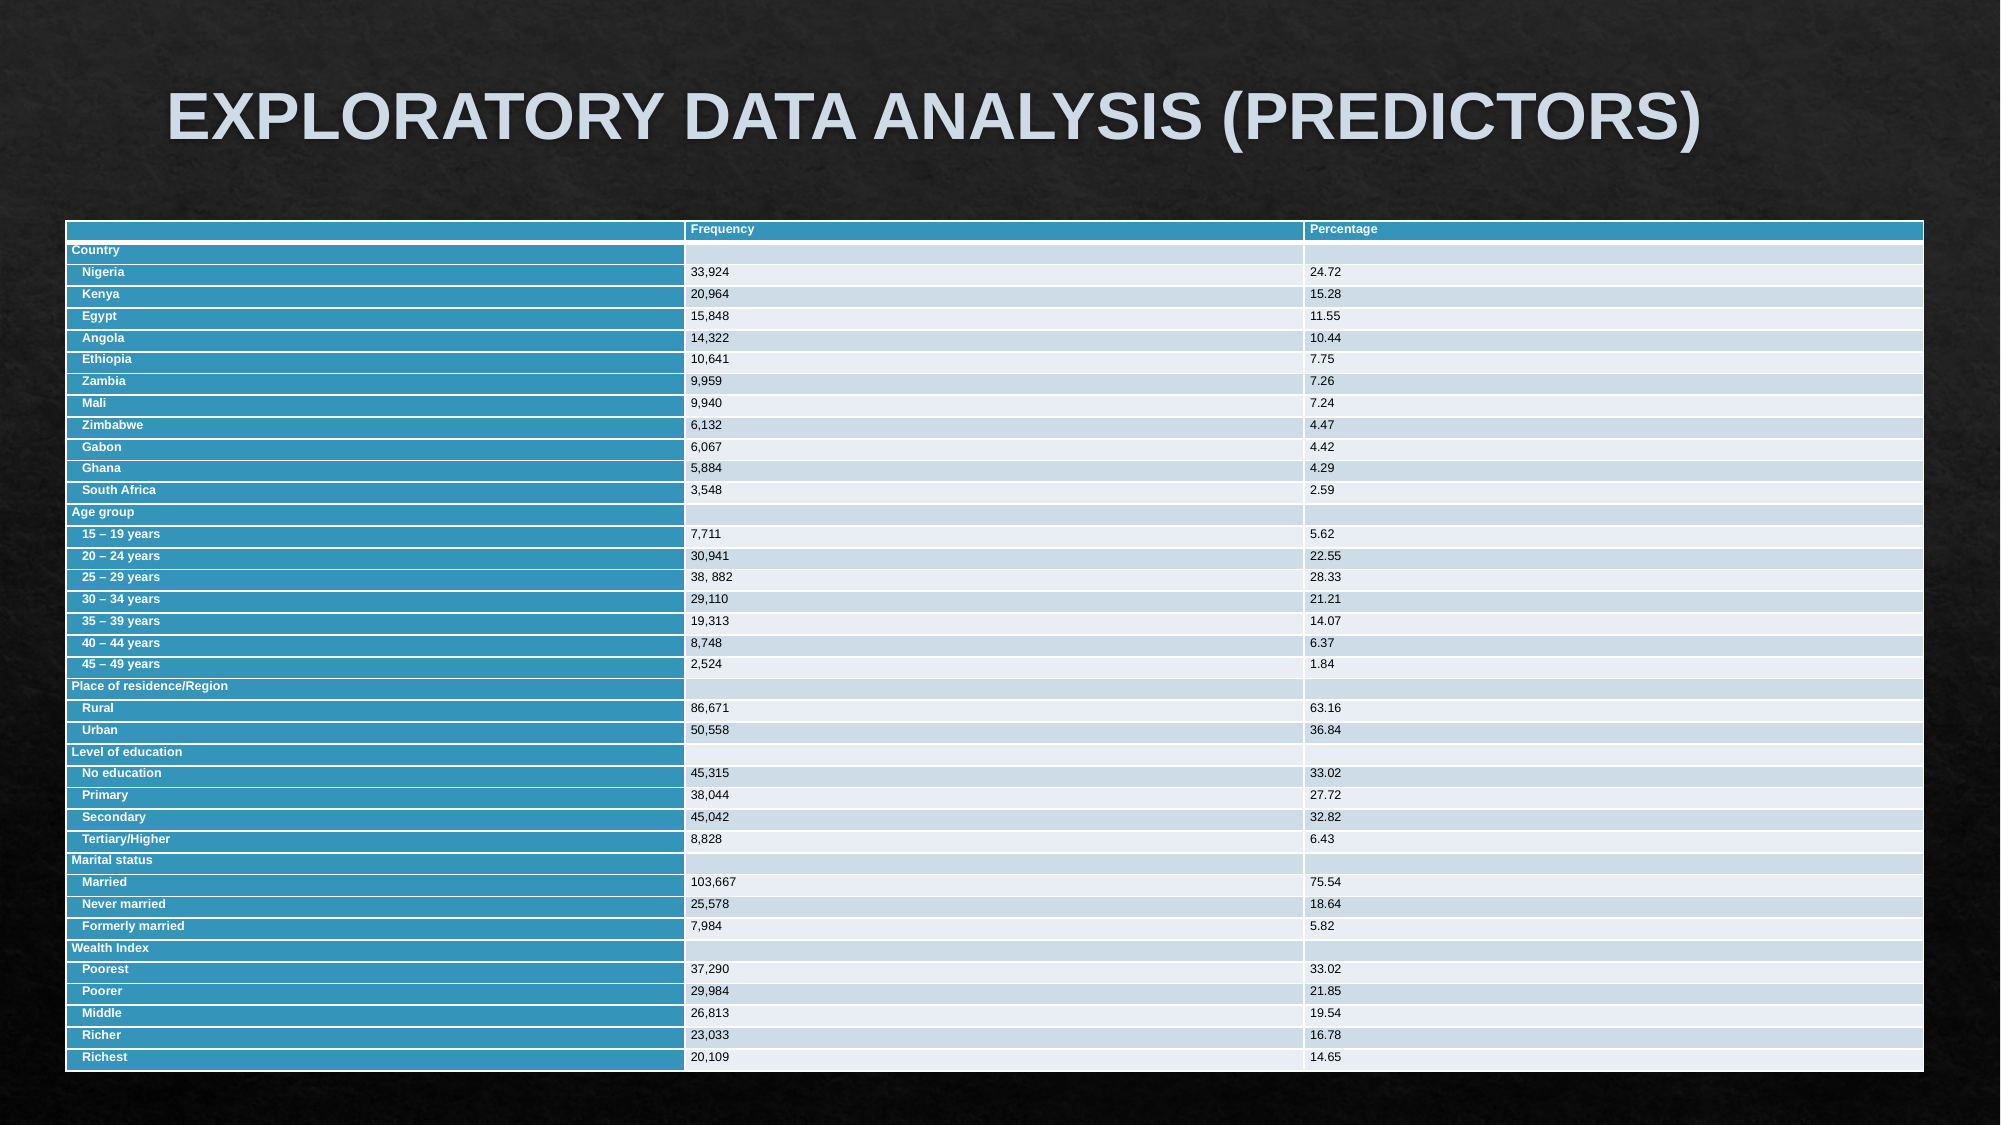

# EXPLORATORY DATA ANALYSIS (PREDICTORS)
|  | Frequency | Percentage |
| --- | --- | --- |
| Country |  |  |
| Nigeria | 33,924 | 24.72 |
| Kenya | 20,964 | 15.28 |
| Egypt | 15,848 | 11.55 |
| Angola | 14,322 | 10.44 |
| Ethiopia | 10,641 | 7.75 |
| Zambia | 9,959 | 7.26 |
| Mali | 9,940 | 7.24 |
| Zimbabwe | 6,132 | 4.47 |
| Gabon | 6,067 | 4.42 |
| Ghana | 5,884 | 4.29 |
| South Africa | 3,548 | 2.59 |
| Age group |  |  |
| 15 – 19 years | 7,711 | 5.62 |
| 20 – 24 years | 30,941 | 22.55 |
| 25 – 29 years | 38, 882 | 28.33 |
| 30 – 34 years | 29,110 | 21.21 |
| 35 – 39 years | 19,313 | 14.07 |
| 40 – 44 years | 8,748 | 6.37 |
| 45 – 49 years | 2,524 | 1.84 |
| Place of residence/Region |  |  |
| Rural | 86,671 | 63.16 |
| Urban | 50,558 | 36.84 |
| Level of education |  |  |
| No education | 45,315 | 33.02 |
| Primary | 38,044 | 27.72 |
| Secondary | 45,042 | 32.82 |
| Tertiary/Higher | 8,828 | 6.43 |
| Marital status |  |  |
| Married | 103,667 | 75.54 |
| Never married | 25,578 | 18.64 |
| Formerly married | 7,984 | 5.82 |
| Wealth Index |  |  |
| Poorest | 37,290 | 33.02 |
| Poorer | 29,984 | 21.85 |
| Middle | 26,813 | 19.54 |
| Richer | 23,033 | 16.78 |
| Richest | 20,109 | 14.65 |